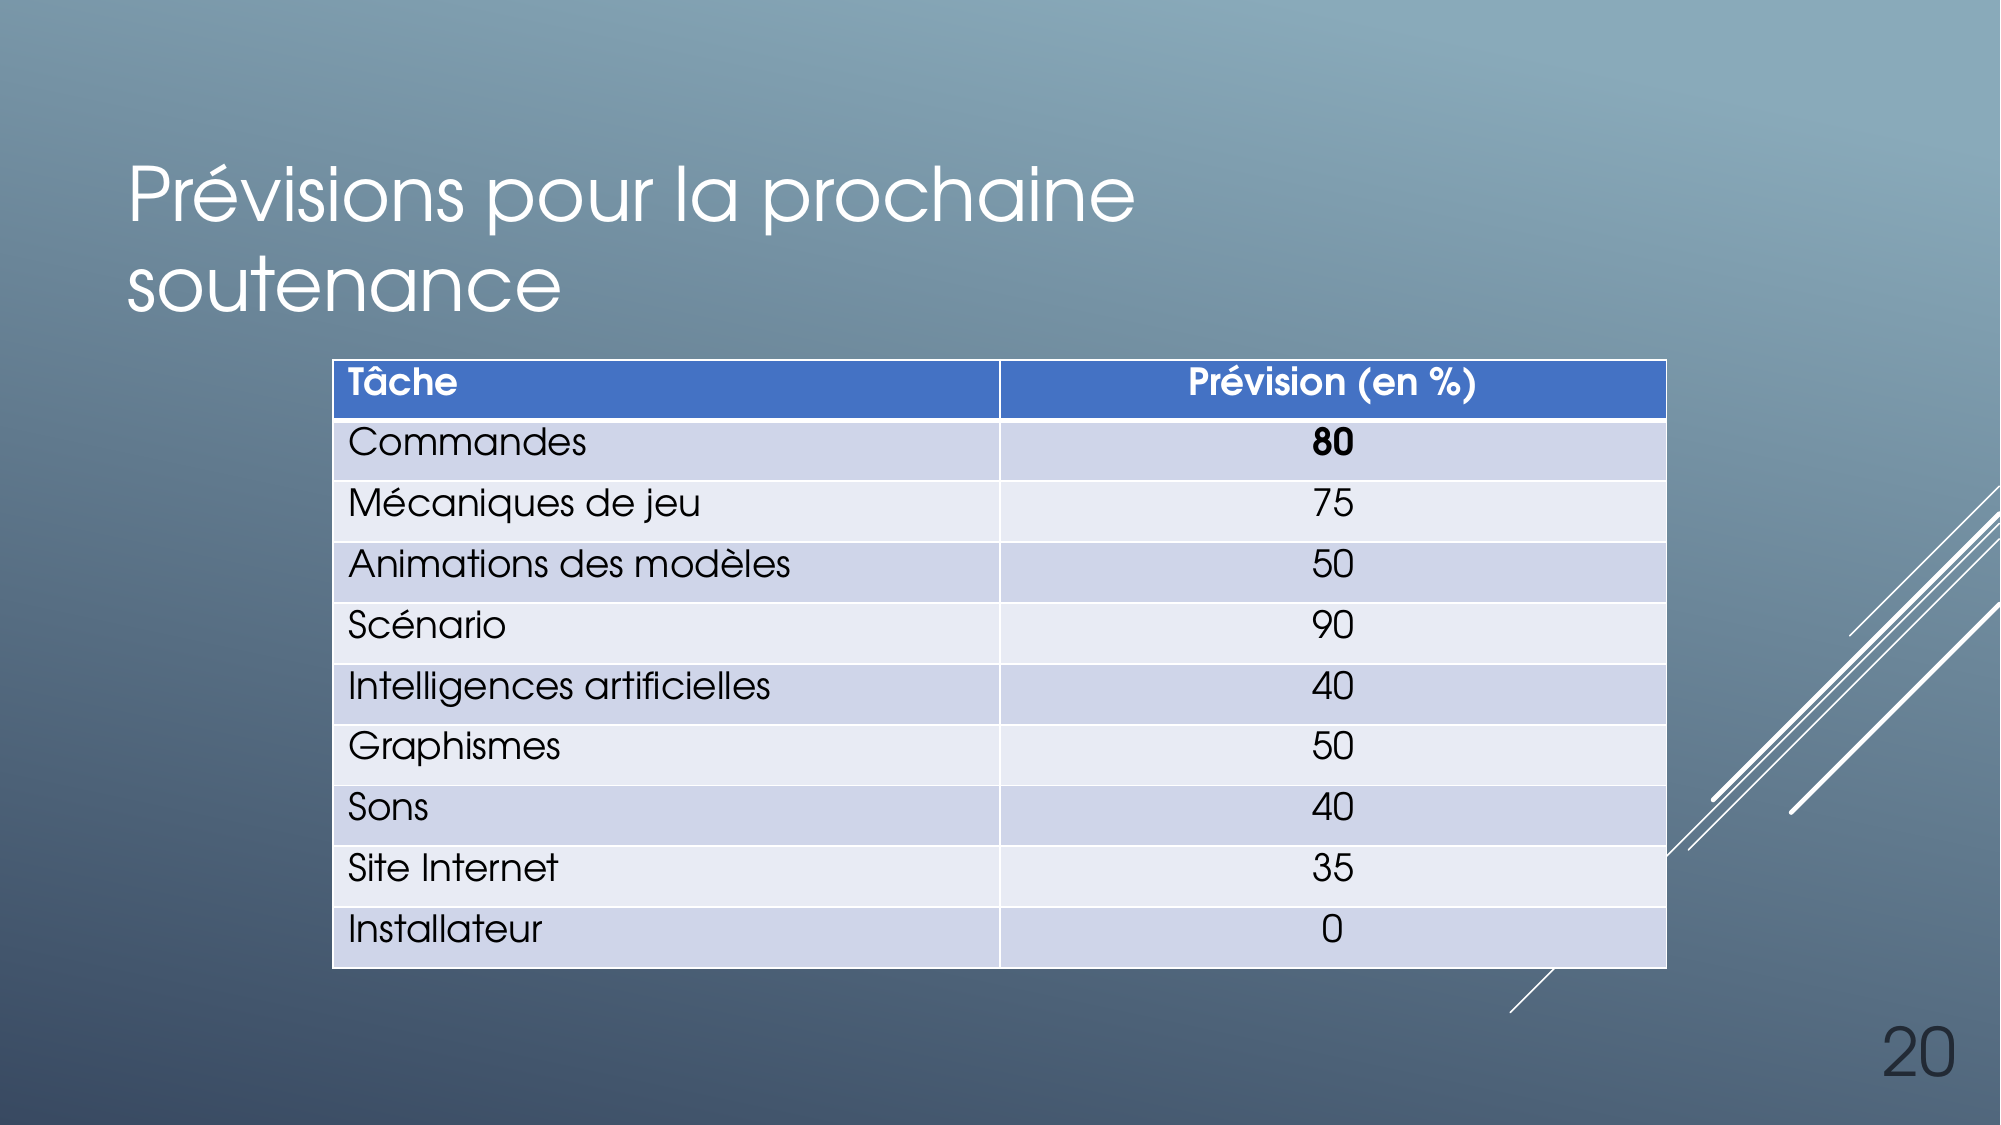

# Prévisions pour la prochaine soutenance
| Tâche | Prévision (en %) |
| --- | --- |
| Commandes | 80 |
| Mécaniques de jeu | 75 |
| Animations des modèles | 50 |
| Scénario | 90 |
| Intelligences artificielles | 40 |
| Graphismes | 50 |
| Sons | 40 |
| Site Internet | 35 |
| Installateur | 0 |
20